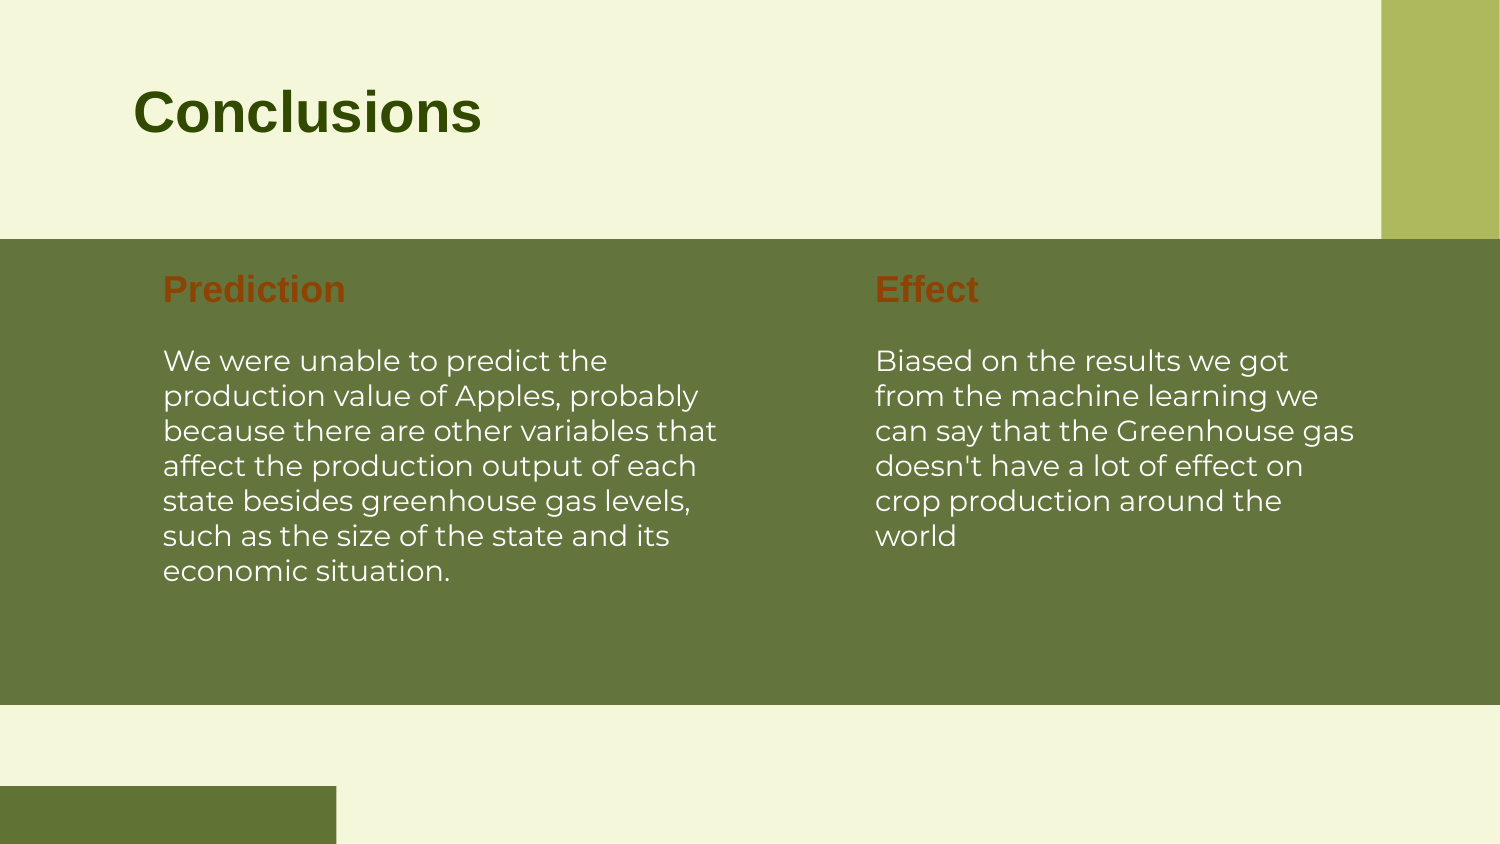

# Conclusions

Effect
Prediction
Biased on the results we got from the machine learning we can say that the Greenhouse gas doesn't have a lot of effect on crop production around the world
We were unable to predict the production value of Apples, probably because there are other variables that affect the production output of each state besides greenhouse gas levels, such as the size of the state and its economic situation.